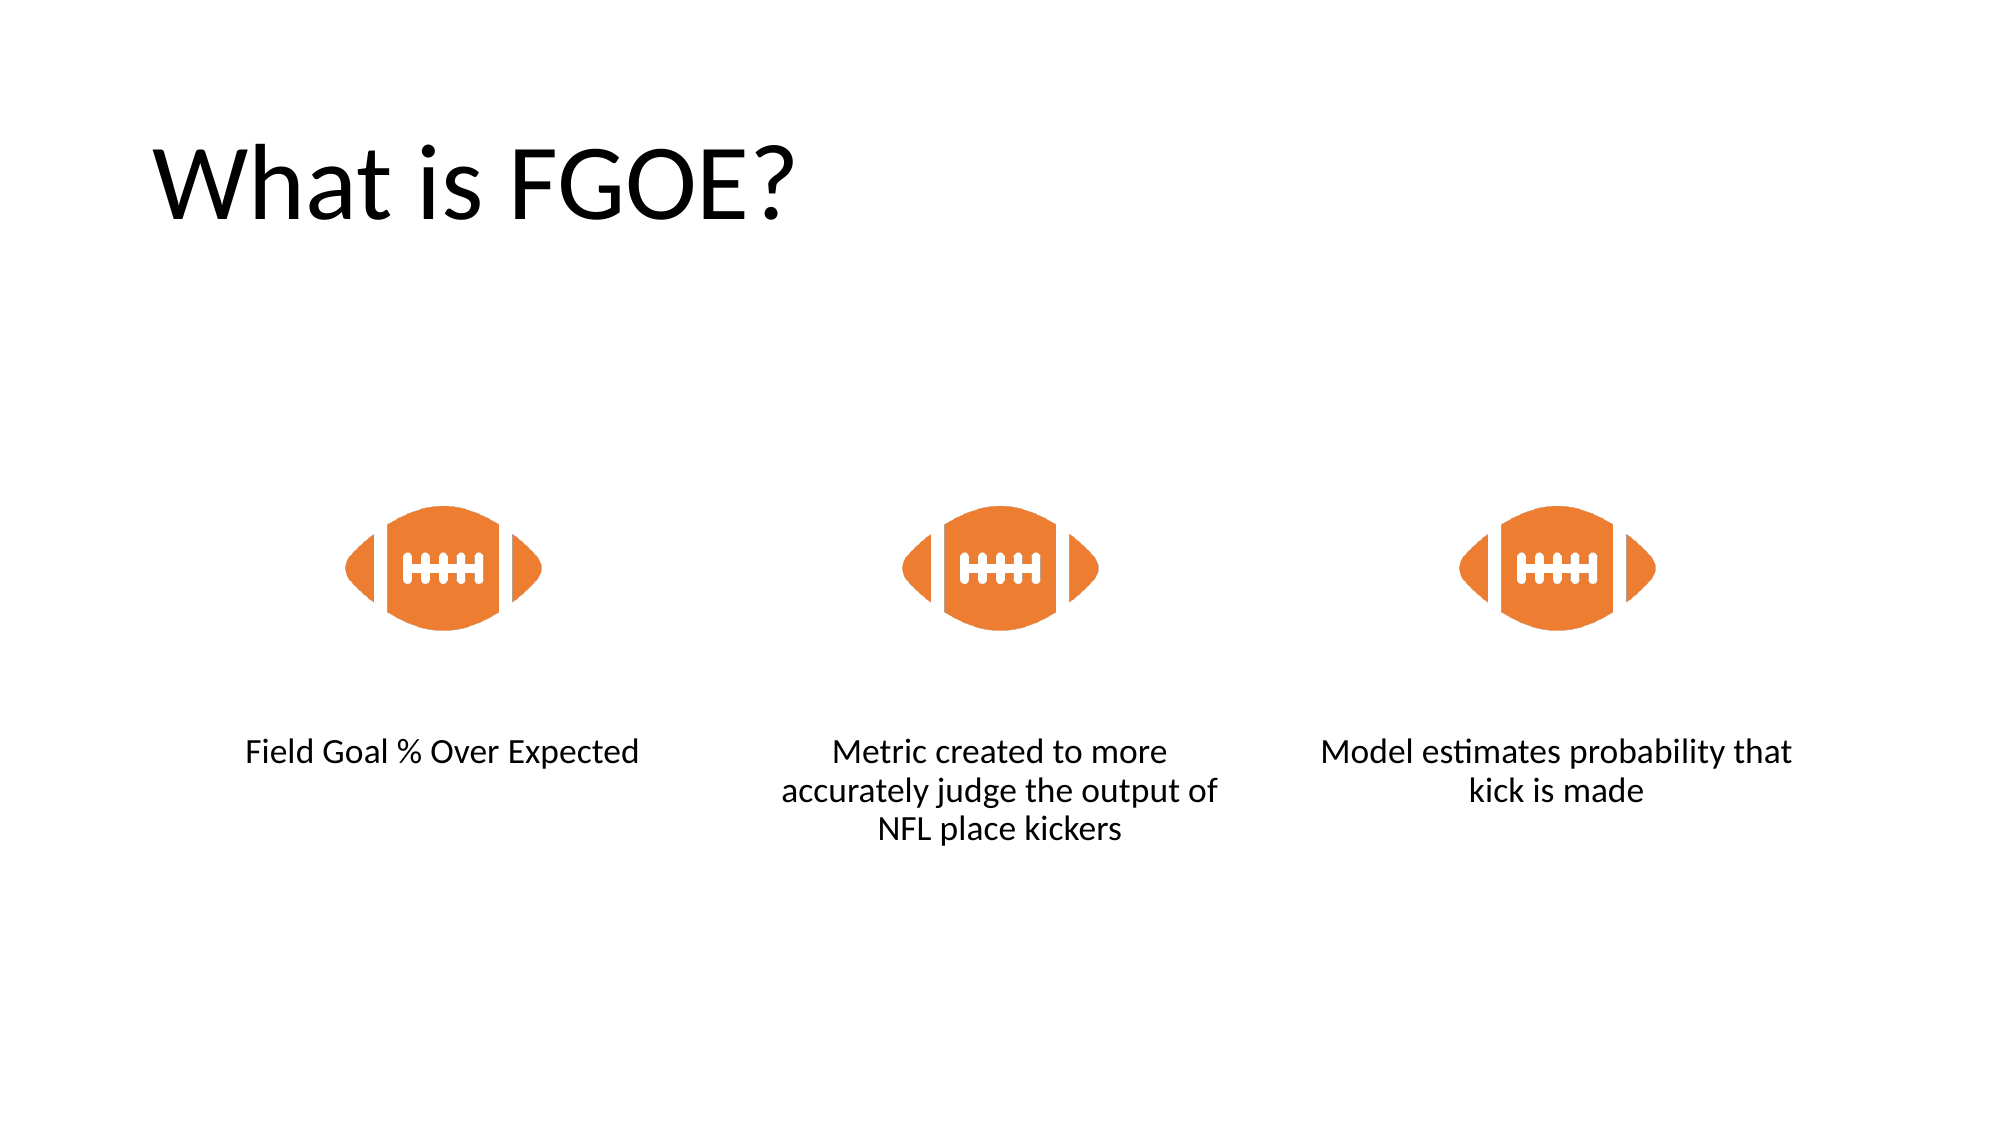

# What is FGOE?
Field Goal % Over Expected
Metric created to more accurately judge the output of NFL place kickers
Model estimates probability that kick is made